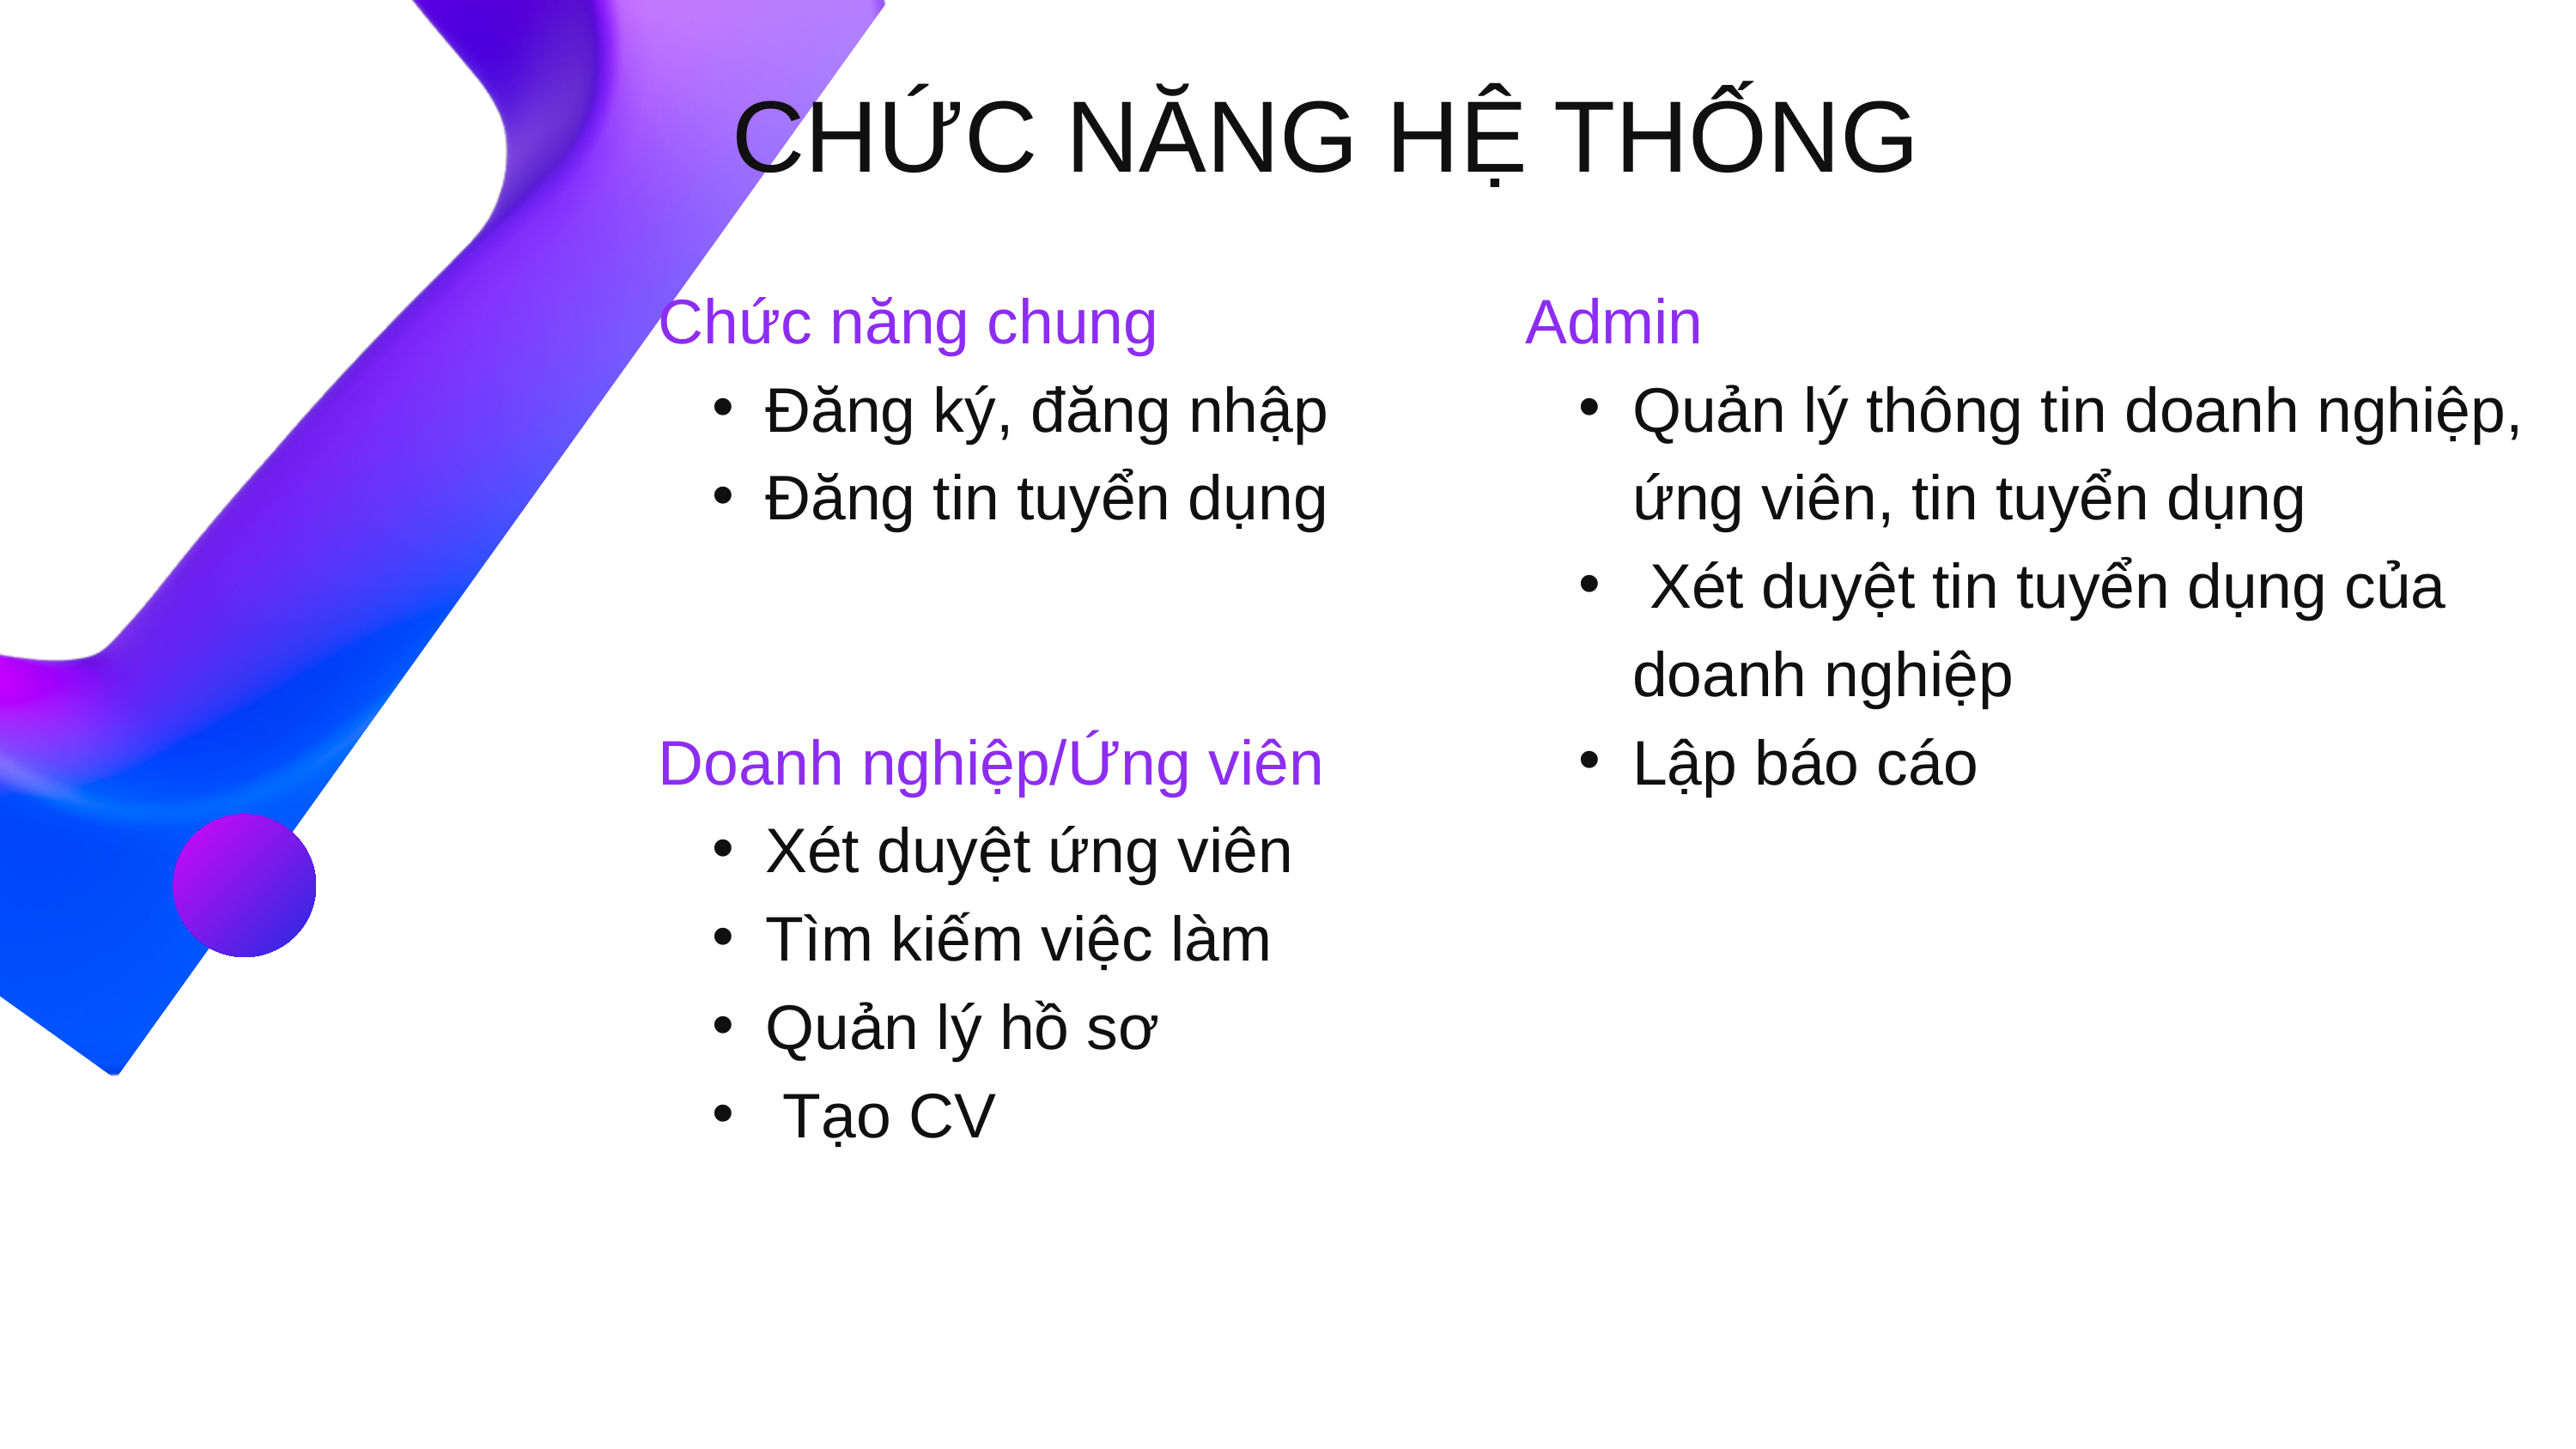

CHỨC NĂNG HỆ THỐNG
Chức năng chung
Đăng ký, đăng nhập
Đăng tin tuyển dụng

Doanh nghiệp/Ứng viên
Xét duyệt ứng viên
Tìm kiếm việc làm
Quản lý hồ sơ
 Tạo CV

Admin
Quản lý thông tin doanh nghiệp, ứng viên, tin tuyển dụng
 Xét duyệt tin tuyển dụng của doanh nghiệp
Lập báo cáo